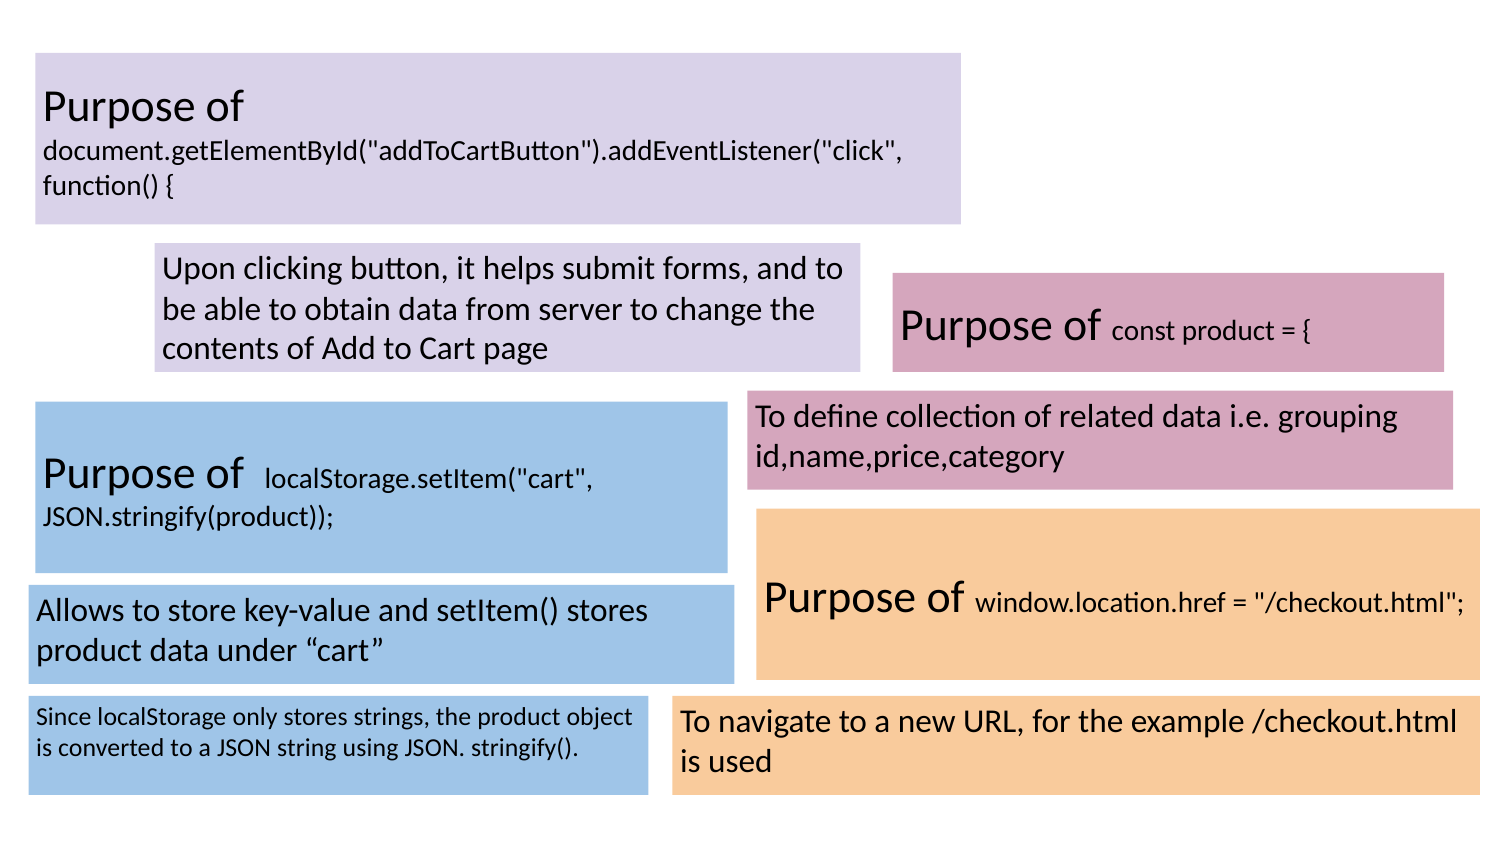

# Purpose of  document.getElementById("addToCartButton").addEventListener("click", function() {
Upon clicking button, it helps submit forms, and to be able to obtain data from server to change the contents of Add to Cart page
Purpose of const product = {
To define collection of related data i.e. grouping id,name,price,category
Purpose of  localStorage.setItem("cart", JSON.stringify(product));
Purpose of window.location.href = "/checkout.html";
Allows to store key-value and setItem() stores product data under “cart”
To navigate to a new URL, for the example /checkout.html is used
Since localStorage only stores strings, the product object is converted to a JSON string using JSON. stringify().